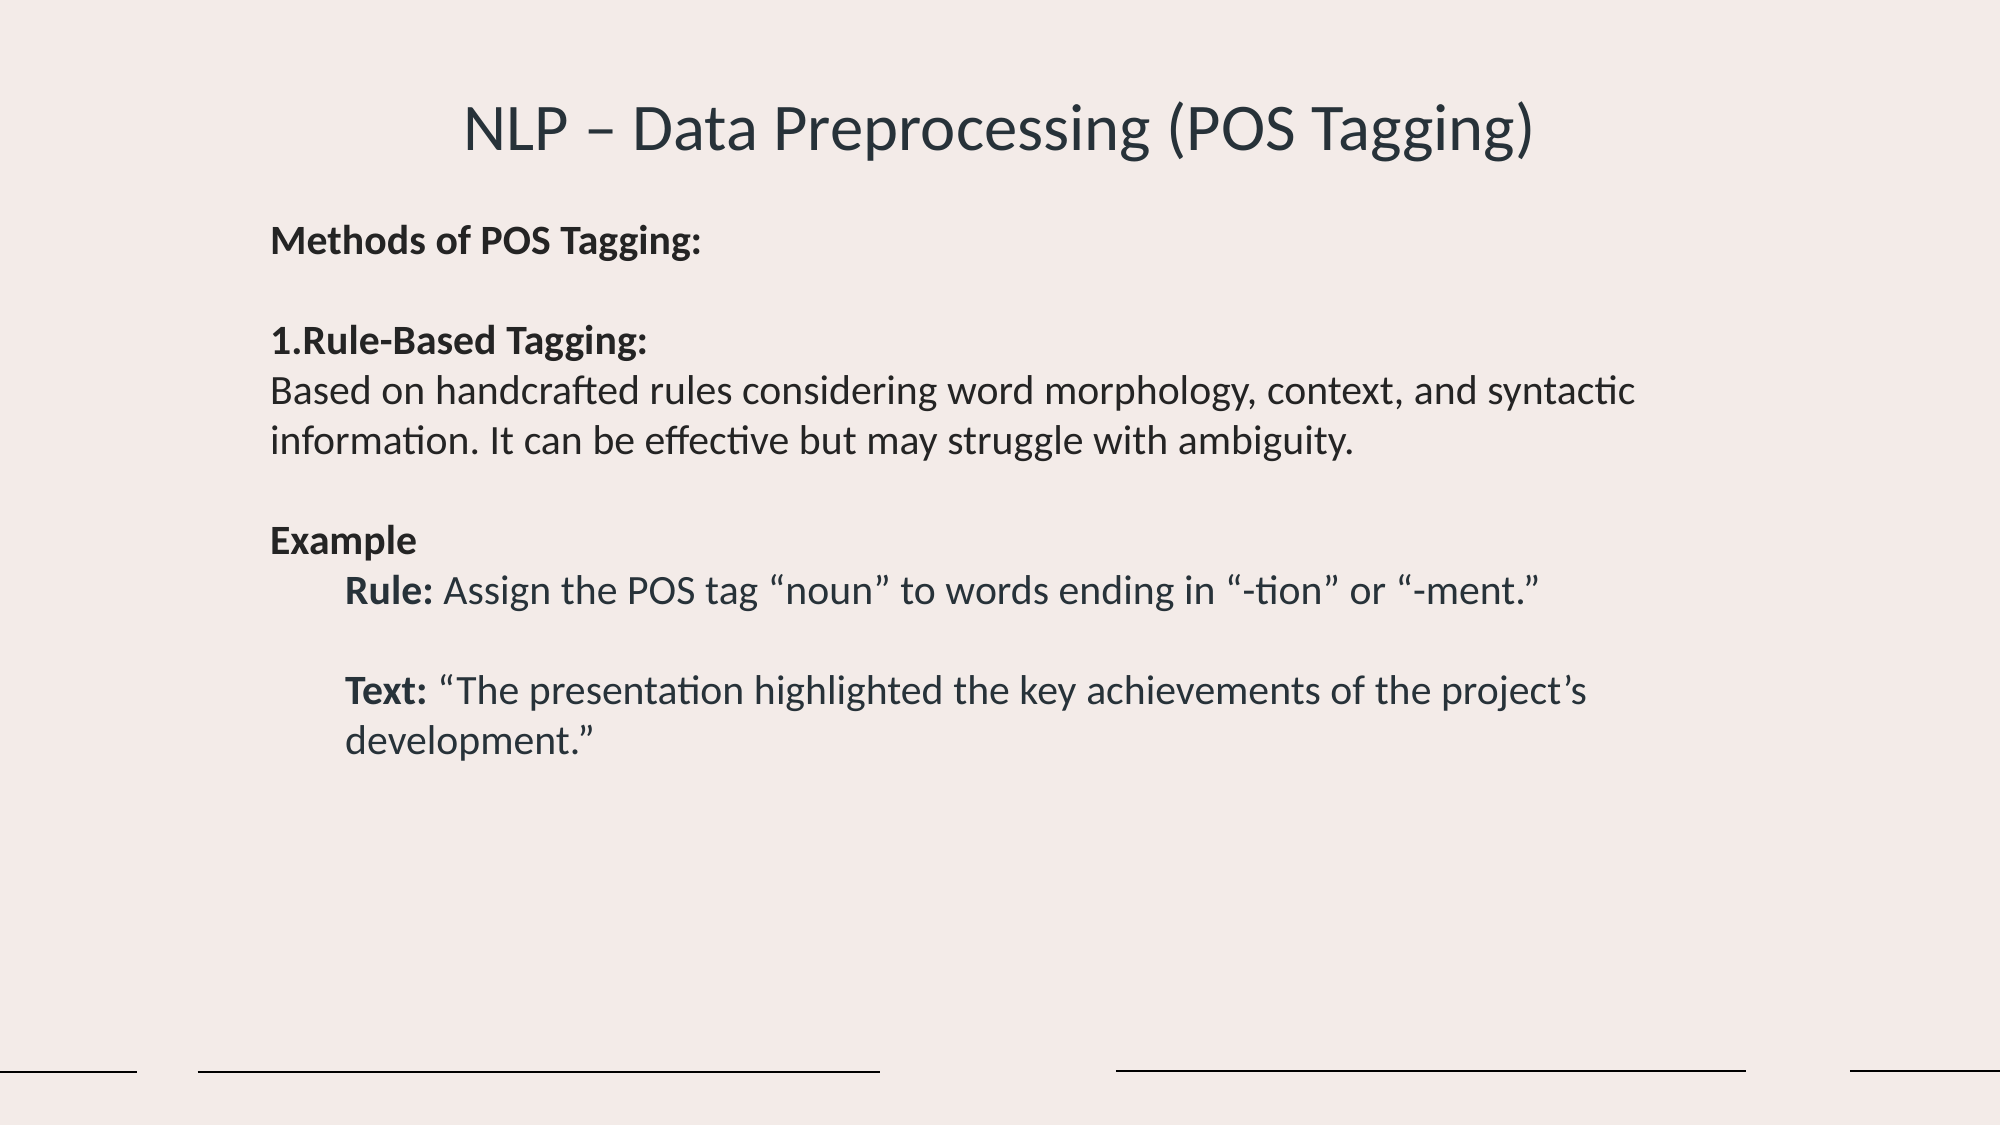

NLP – Data Preprocessing (POS Tagging)
Methods of POS Tagging:

Rule-Based Tagging:
Based on handcrafted rules considering word morphology, context, and syntactic information. It can be effective but may struggle with ambiguity.

Example
Rule: Assign the POS tag “noun” to words ending in “-tion” or “-ment.”

Text: “The presentation highlighted the key achievements of the project’s development.”